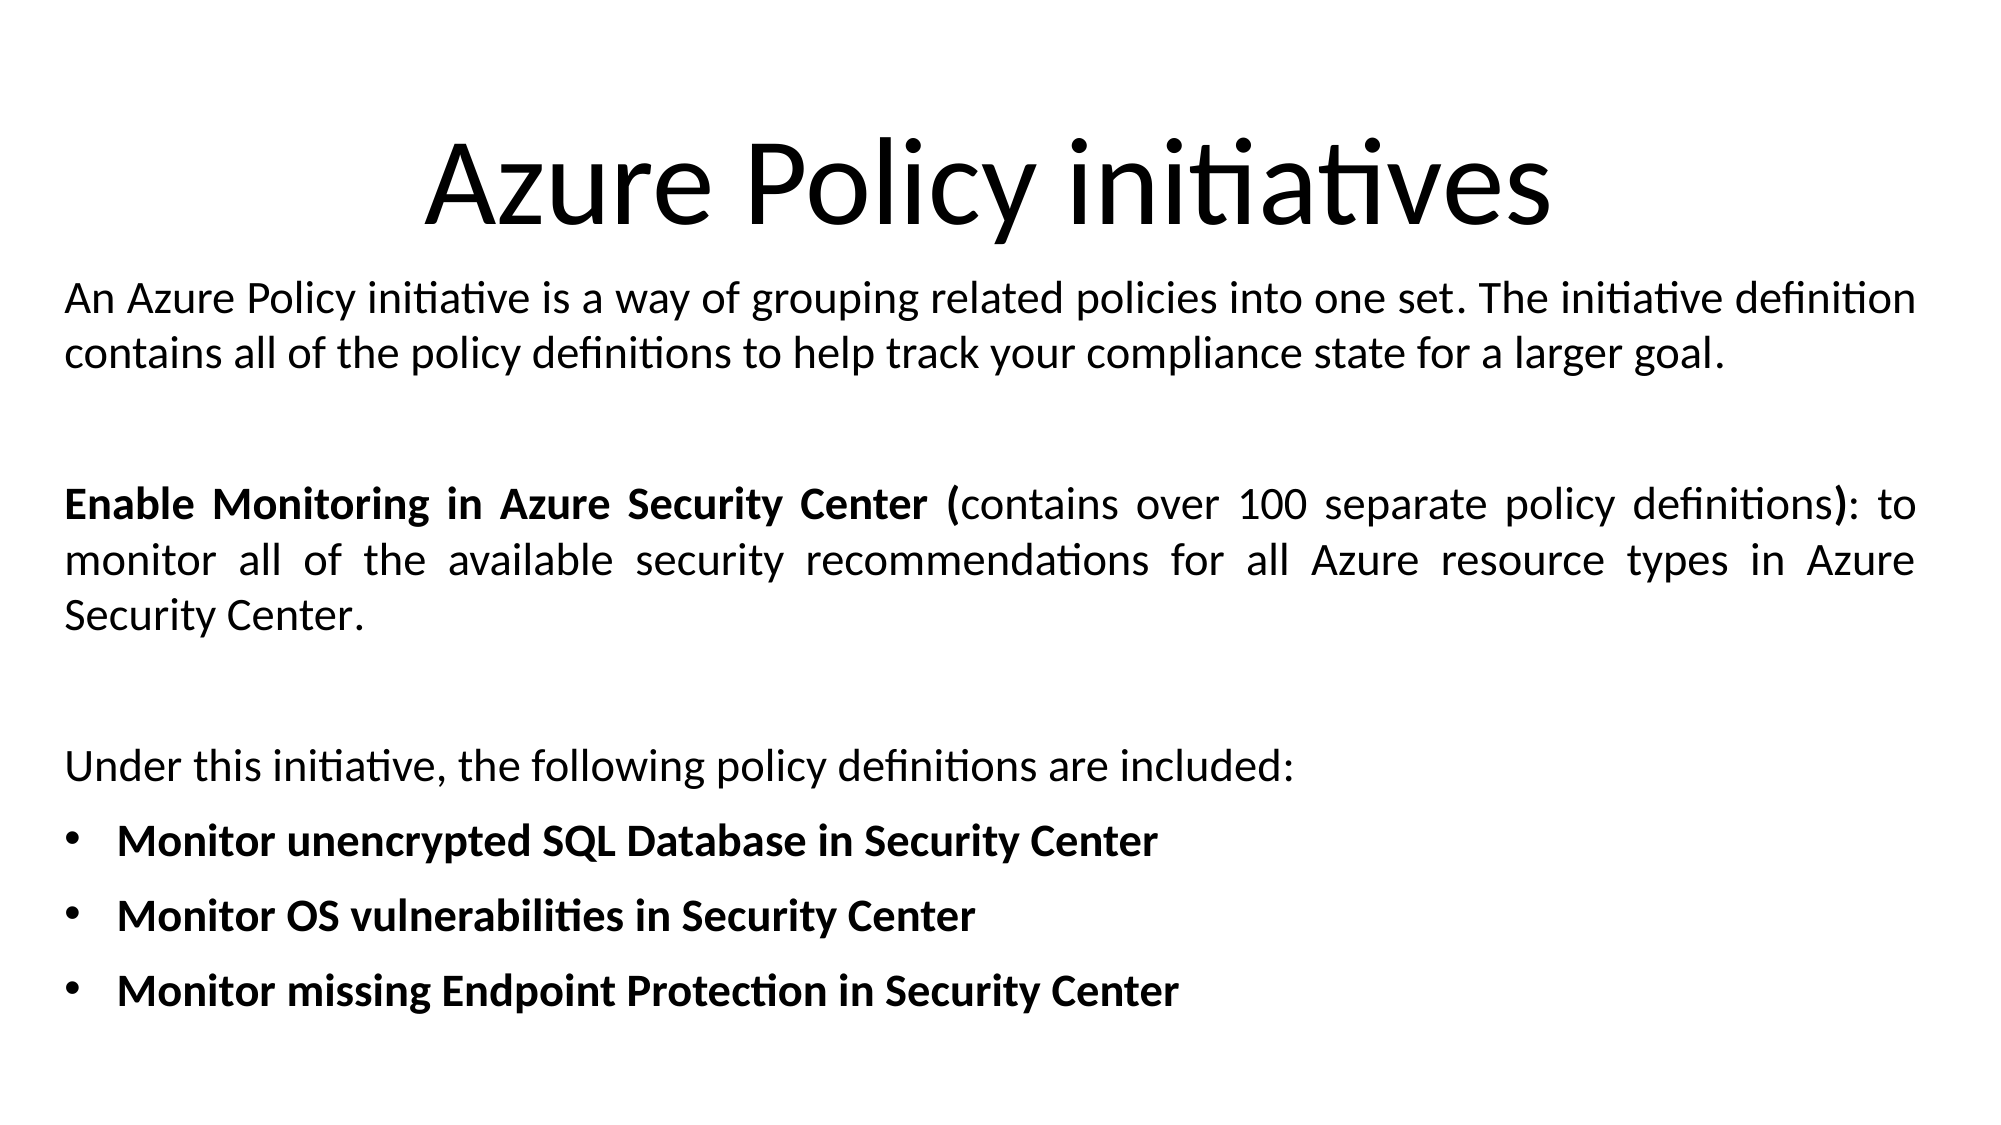

# Azure Policy initiatives
An Azure Policy initiative is a way of grouping related policies into one set. The initiative definition contains all of the policy definitions to help track your compliance state for a larger goal.

Enable Monitoring in Azure Security Center (contains over 100 separate policy definitions): to monitor all of the available security recommendations for all Azure resource types in Azure Security Center.

Under this initiative, the following policy definitions are included:
Monitor unencrypted SQL Database in Security Center
Monitor OS vulnerabilities in Security Center
Monitor missing Endpoint Protection in Security Center